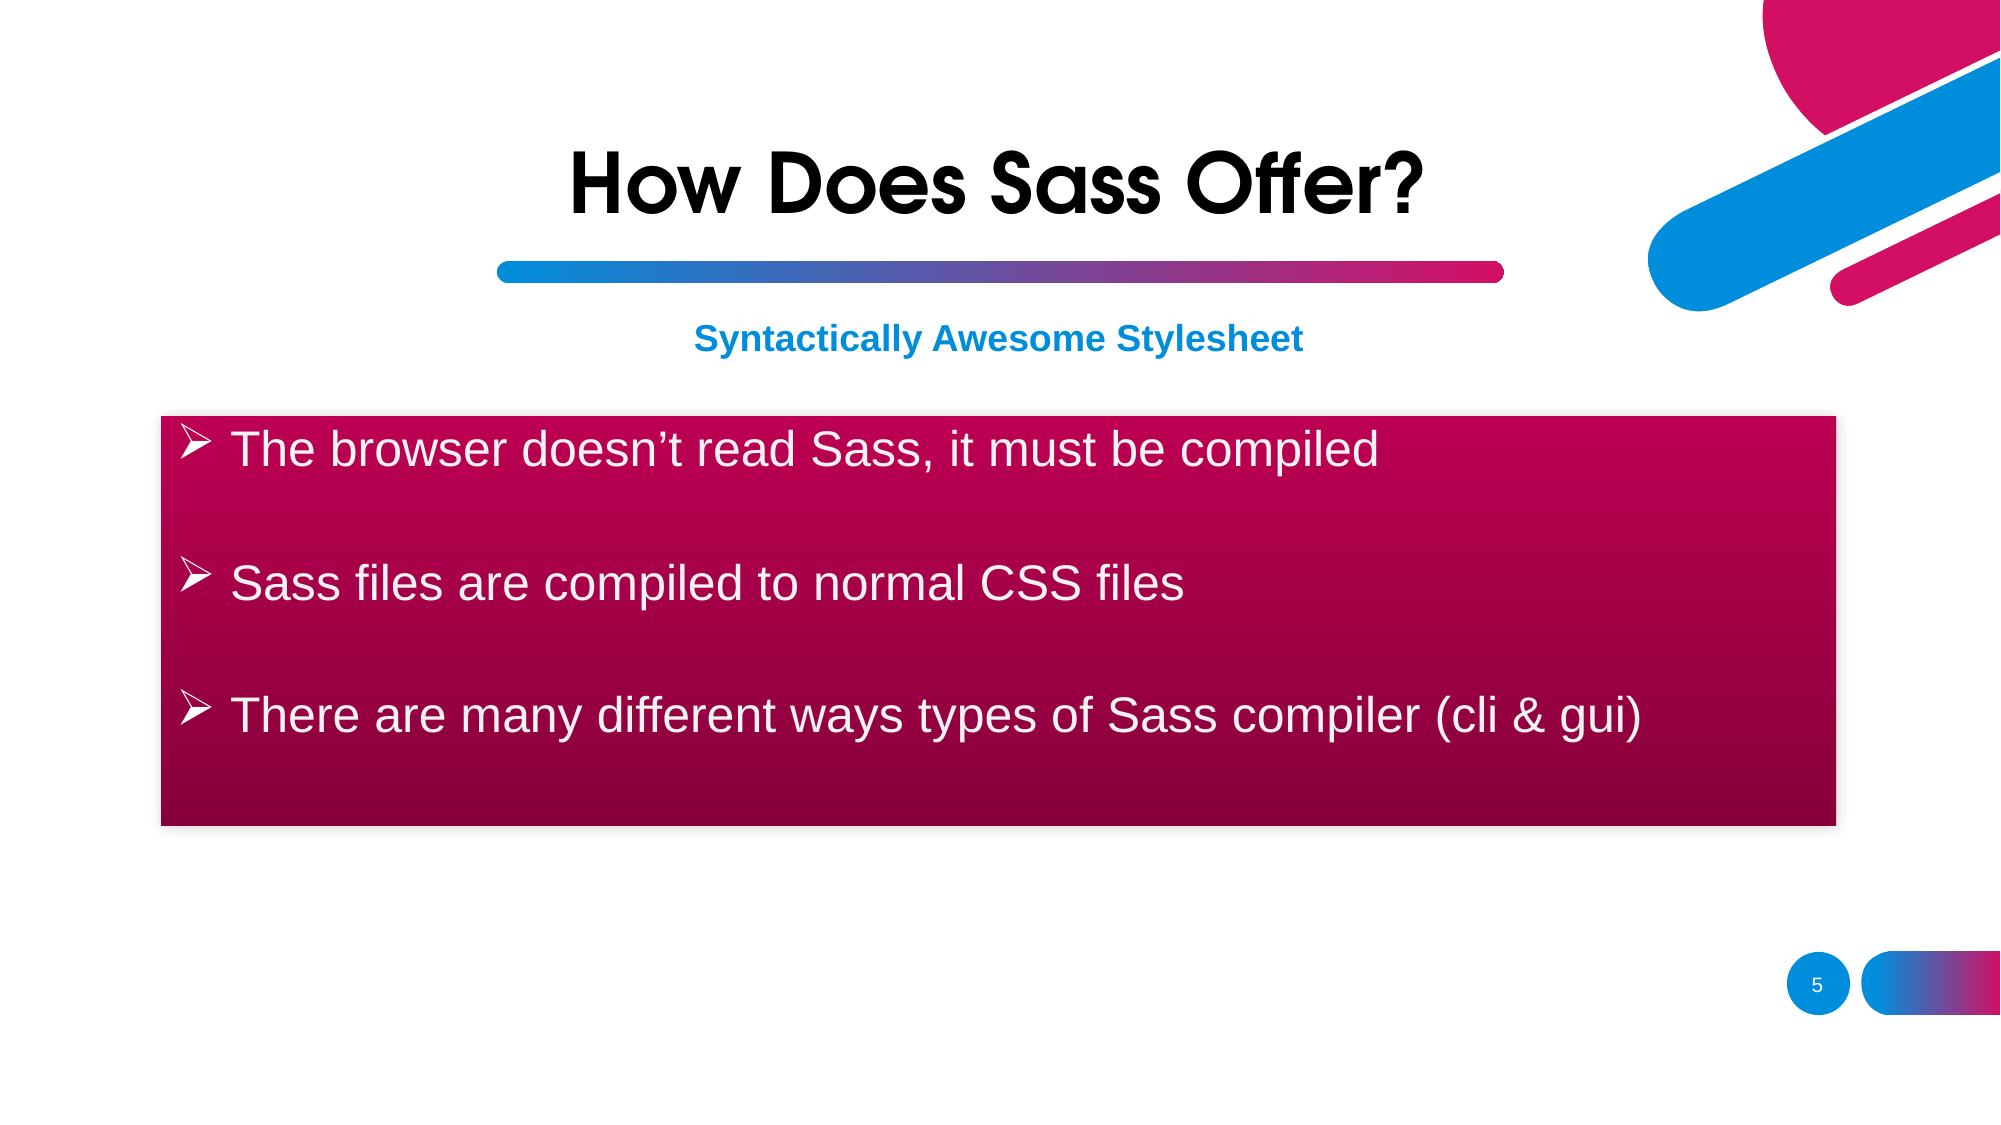

# How Does Sass Offer?
Syntactically Awesome Stylesheet
 The browser doesn’t read Sass, it must be compiled

 Sass files are compiled to normal CSS files

 There are many different ways types of Sass compiler (cli & gui)
5